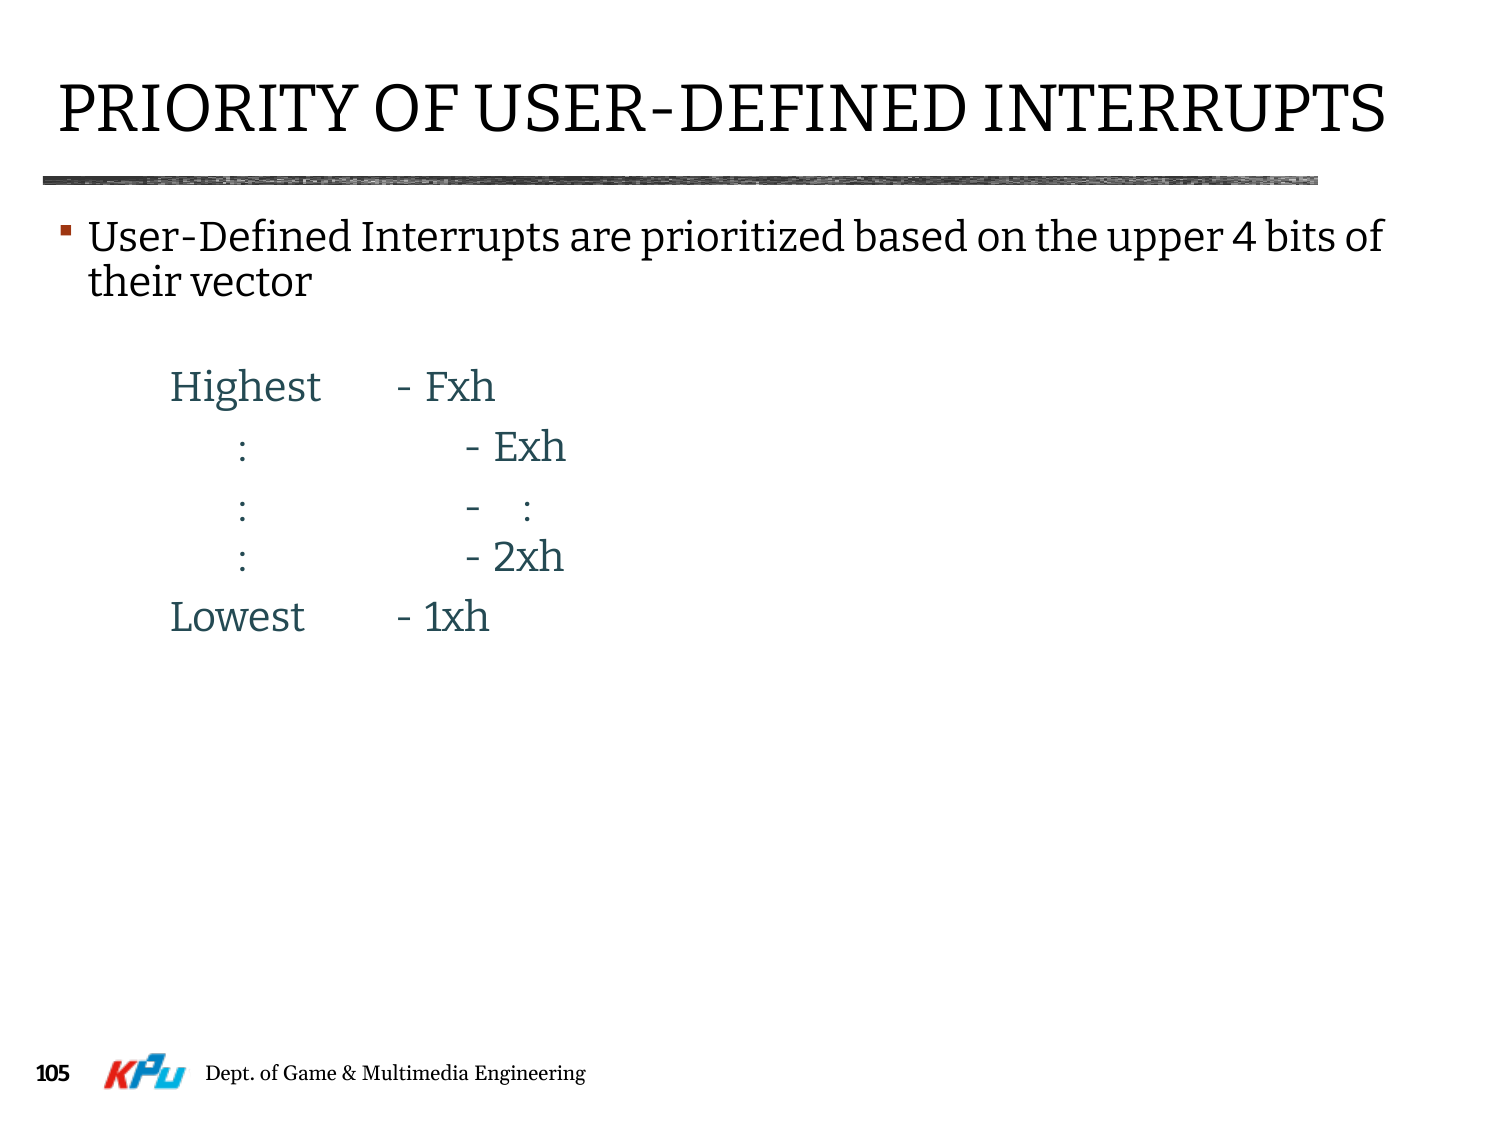

# Priority of User-Defined Interrupts
User-Defined Interrupts are prioritized based on the upper 4 bits of their vector
Highest	-Fxh
:	-Exh
:	-	:
:	-2xh
Lowest	-1xh
105
Dept. of Game & Multimedia Engineering